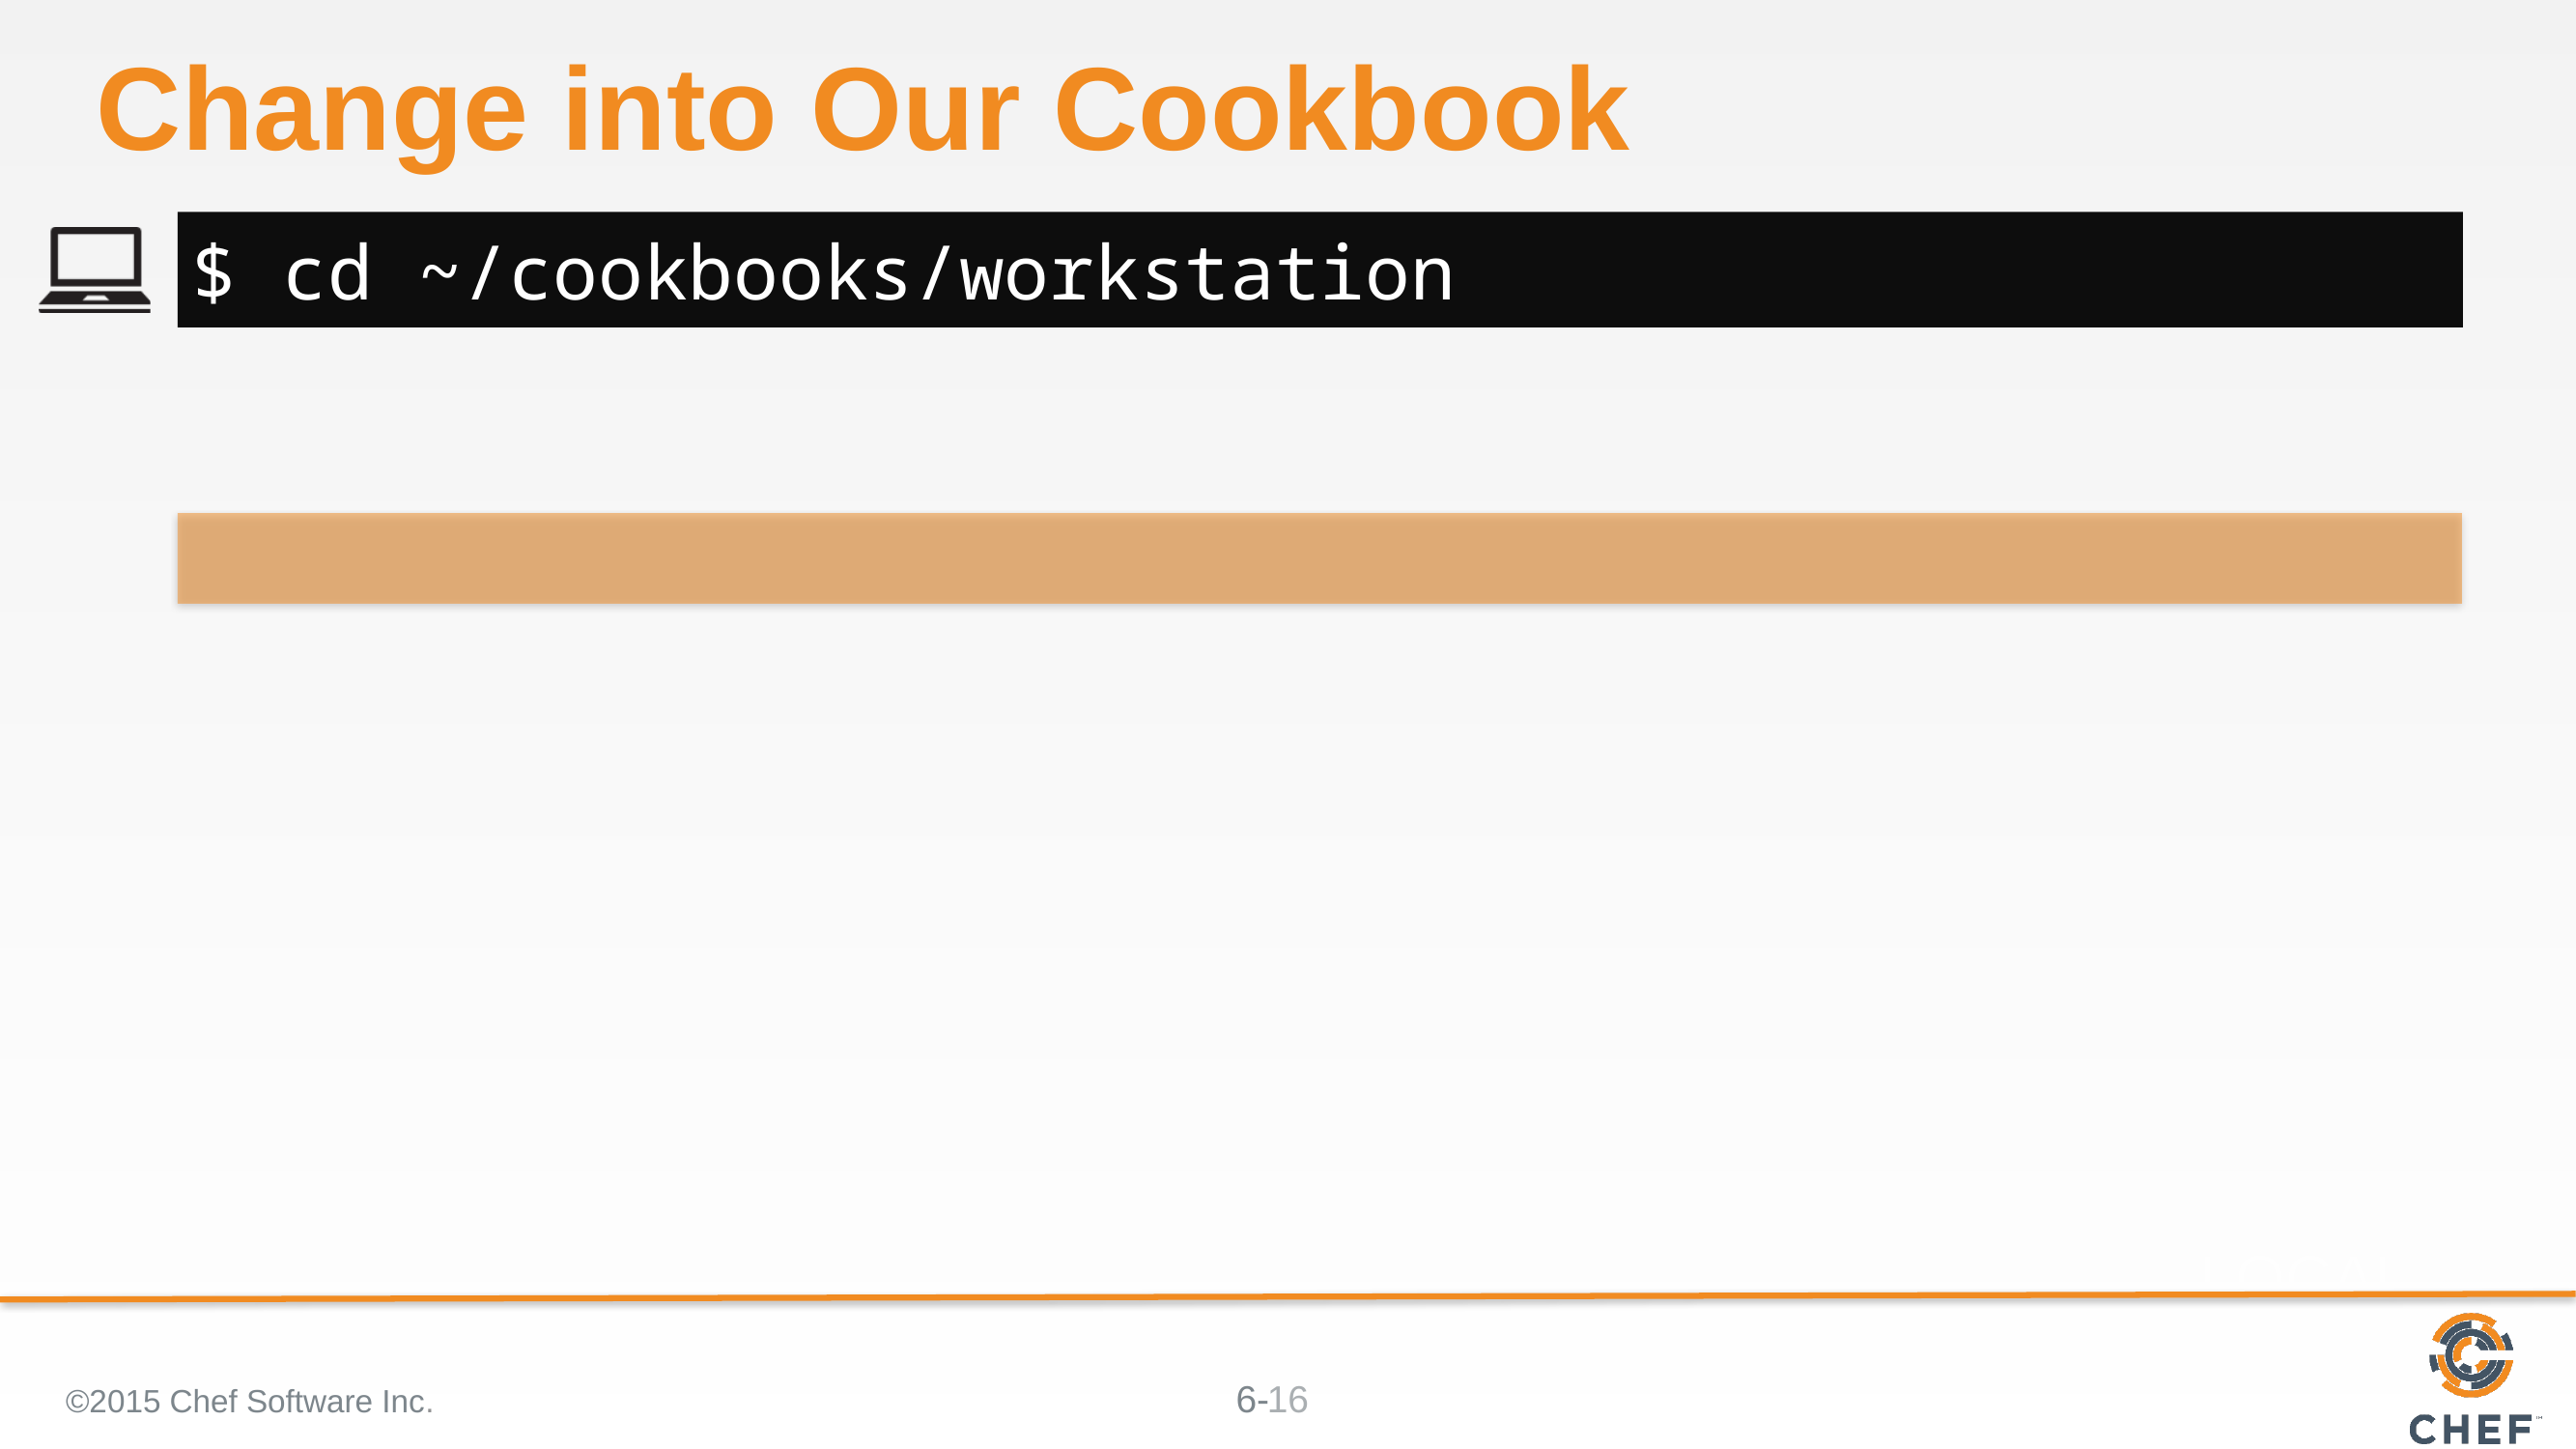

# Change into Our Cookbook
$ cd ~/cookbooks/workstation

©2015 Chef Software Inc.
16